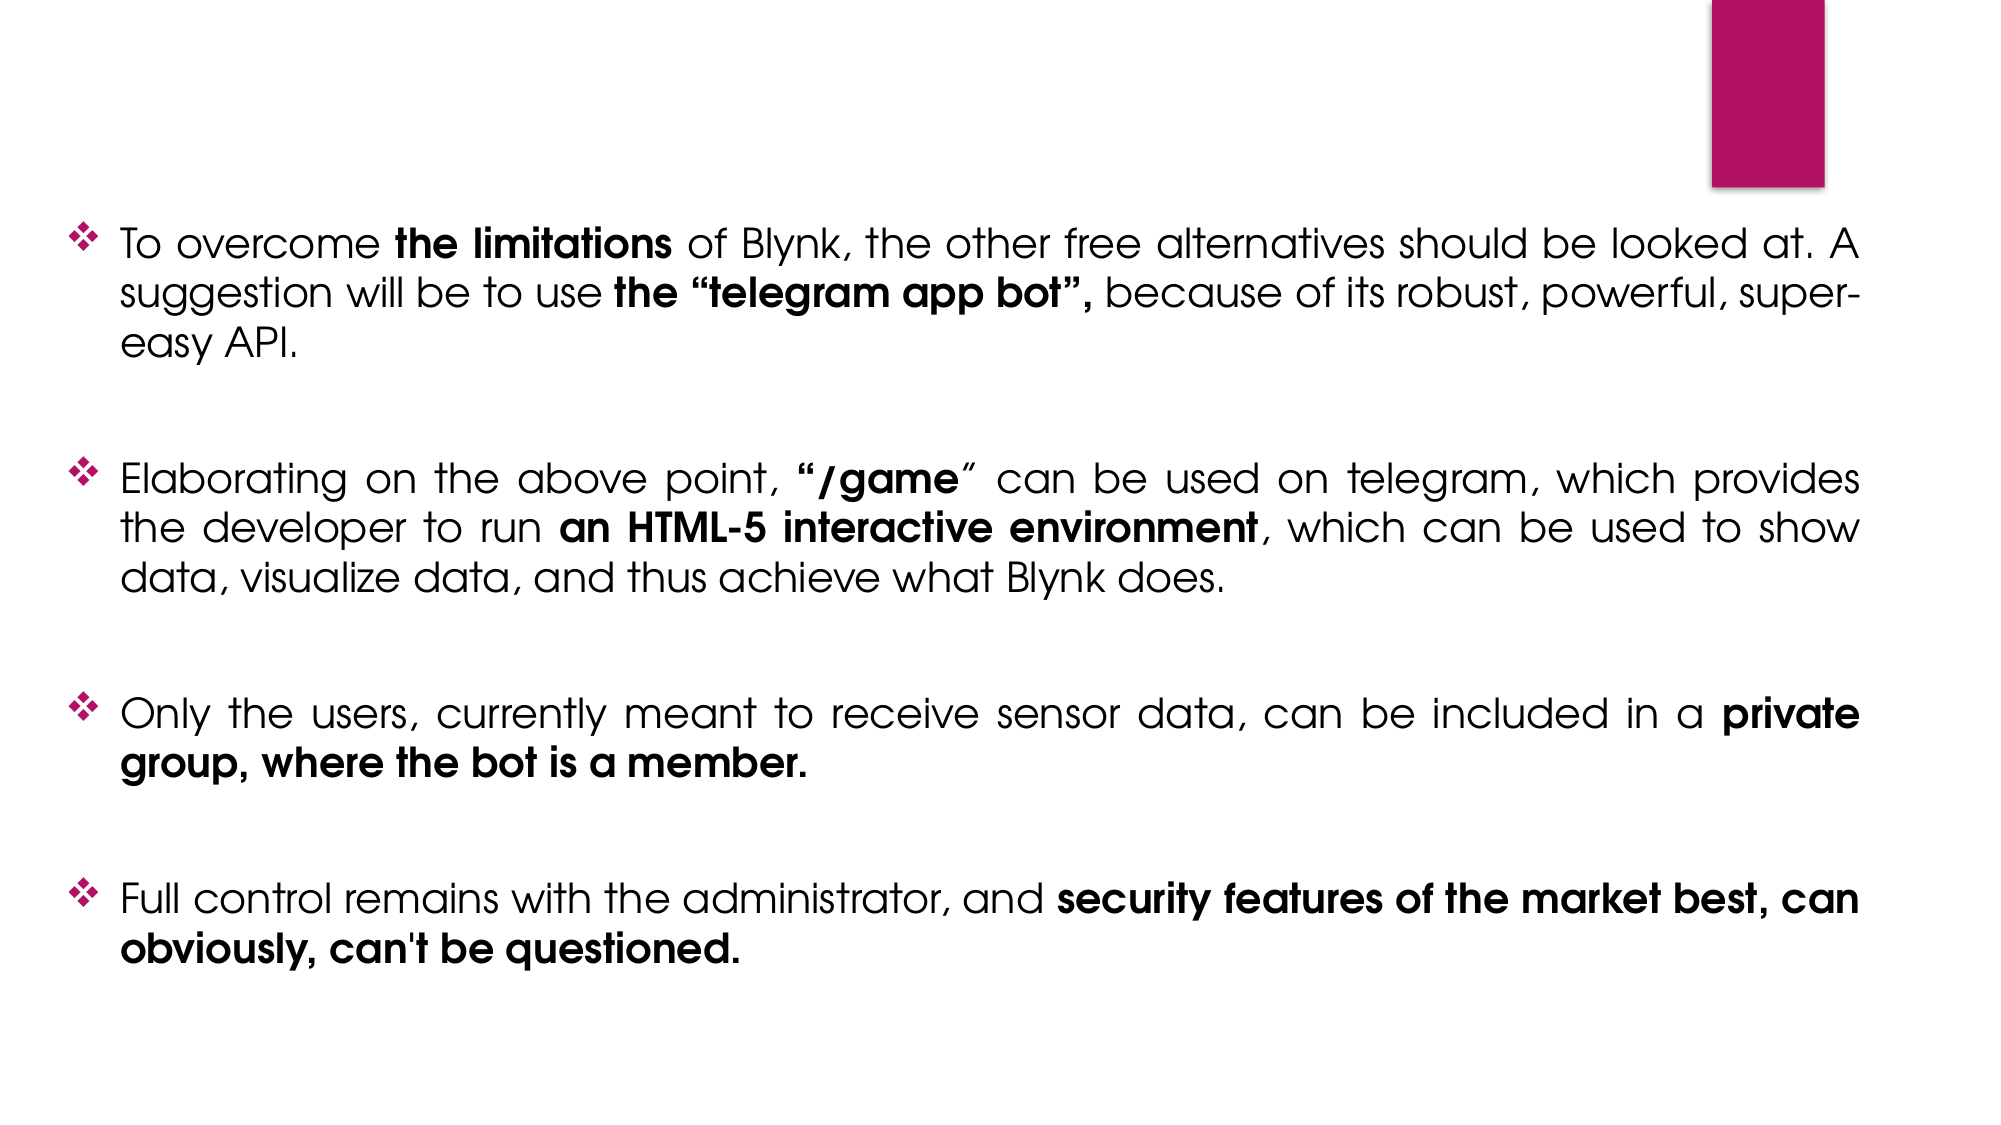

To overcome the limitations of Blynk, the other free alternatives should be looked at. A suggestion will be to use the “telegram app bot”, because of its robust, powerful, super-easy API.

Elaborating on the above point, “/game” can be used on telegram, which provides the developer to run an HTML-5 interactive environment, which can be used to show data, visualize data, and thus achieve what Blynk does.

Only the users, currently meant to receive sensor data, can be included in a private group, where the bot is a member.

Full control remains with the administrator, and security features of the market best, can obviously, can't be questioned.